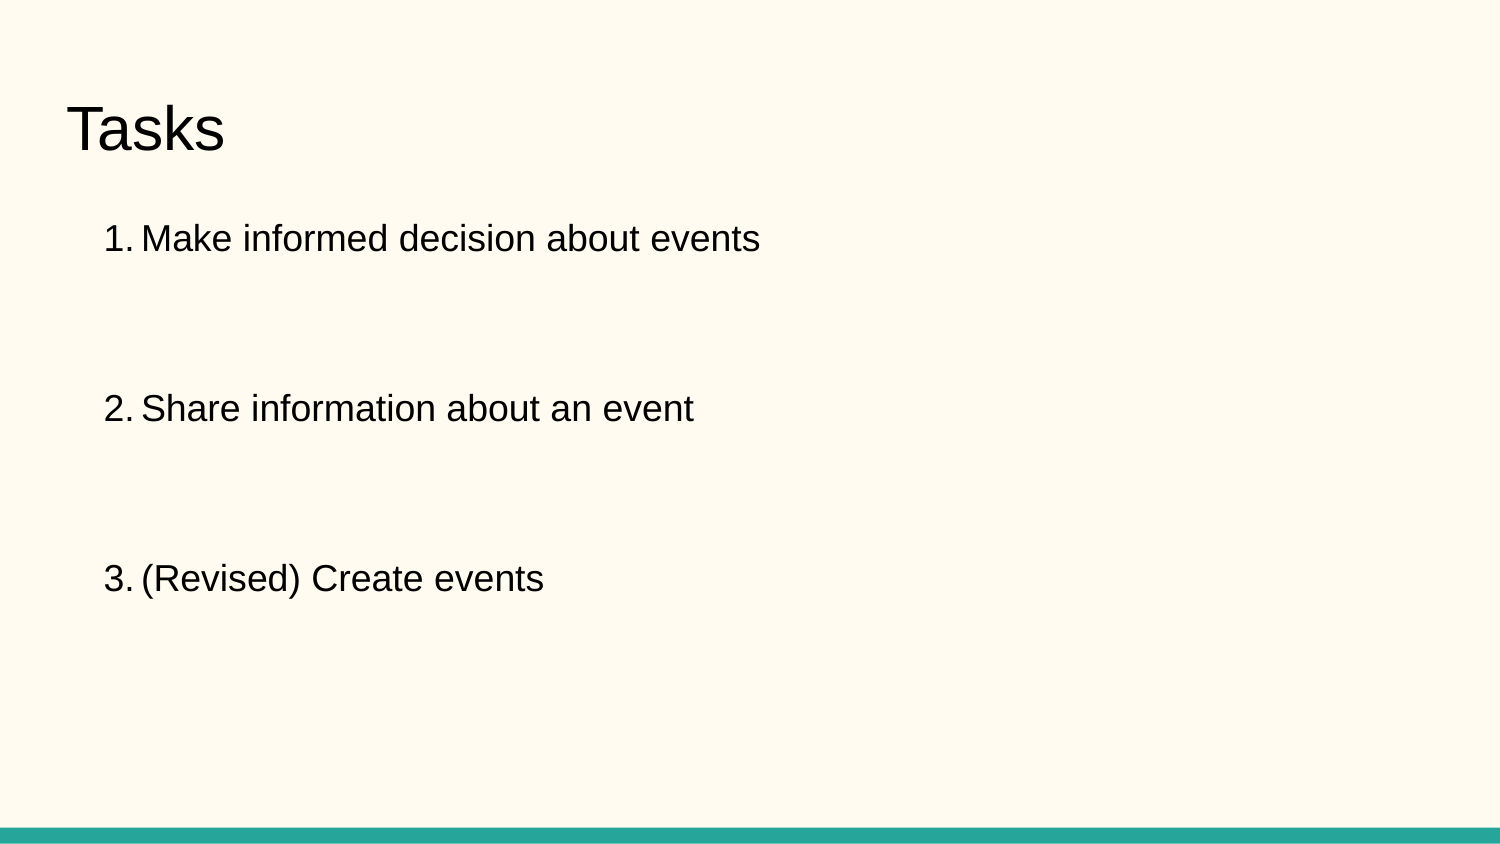

# Tasks
Make informed decision about events

Share information about an event

(Revised) Create events